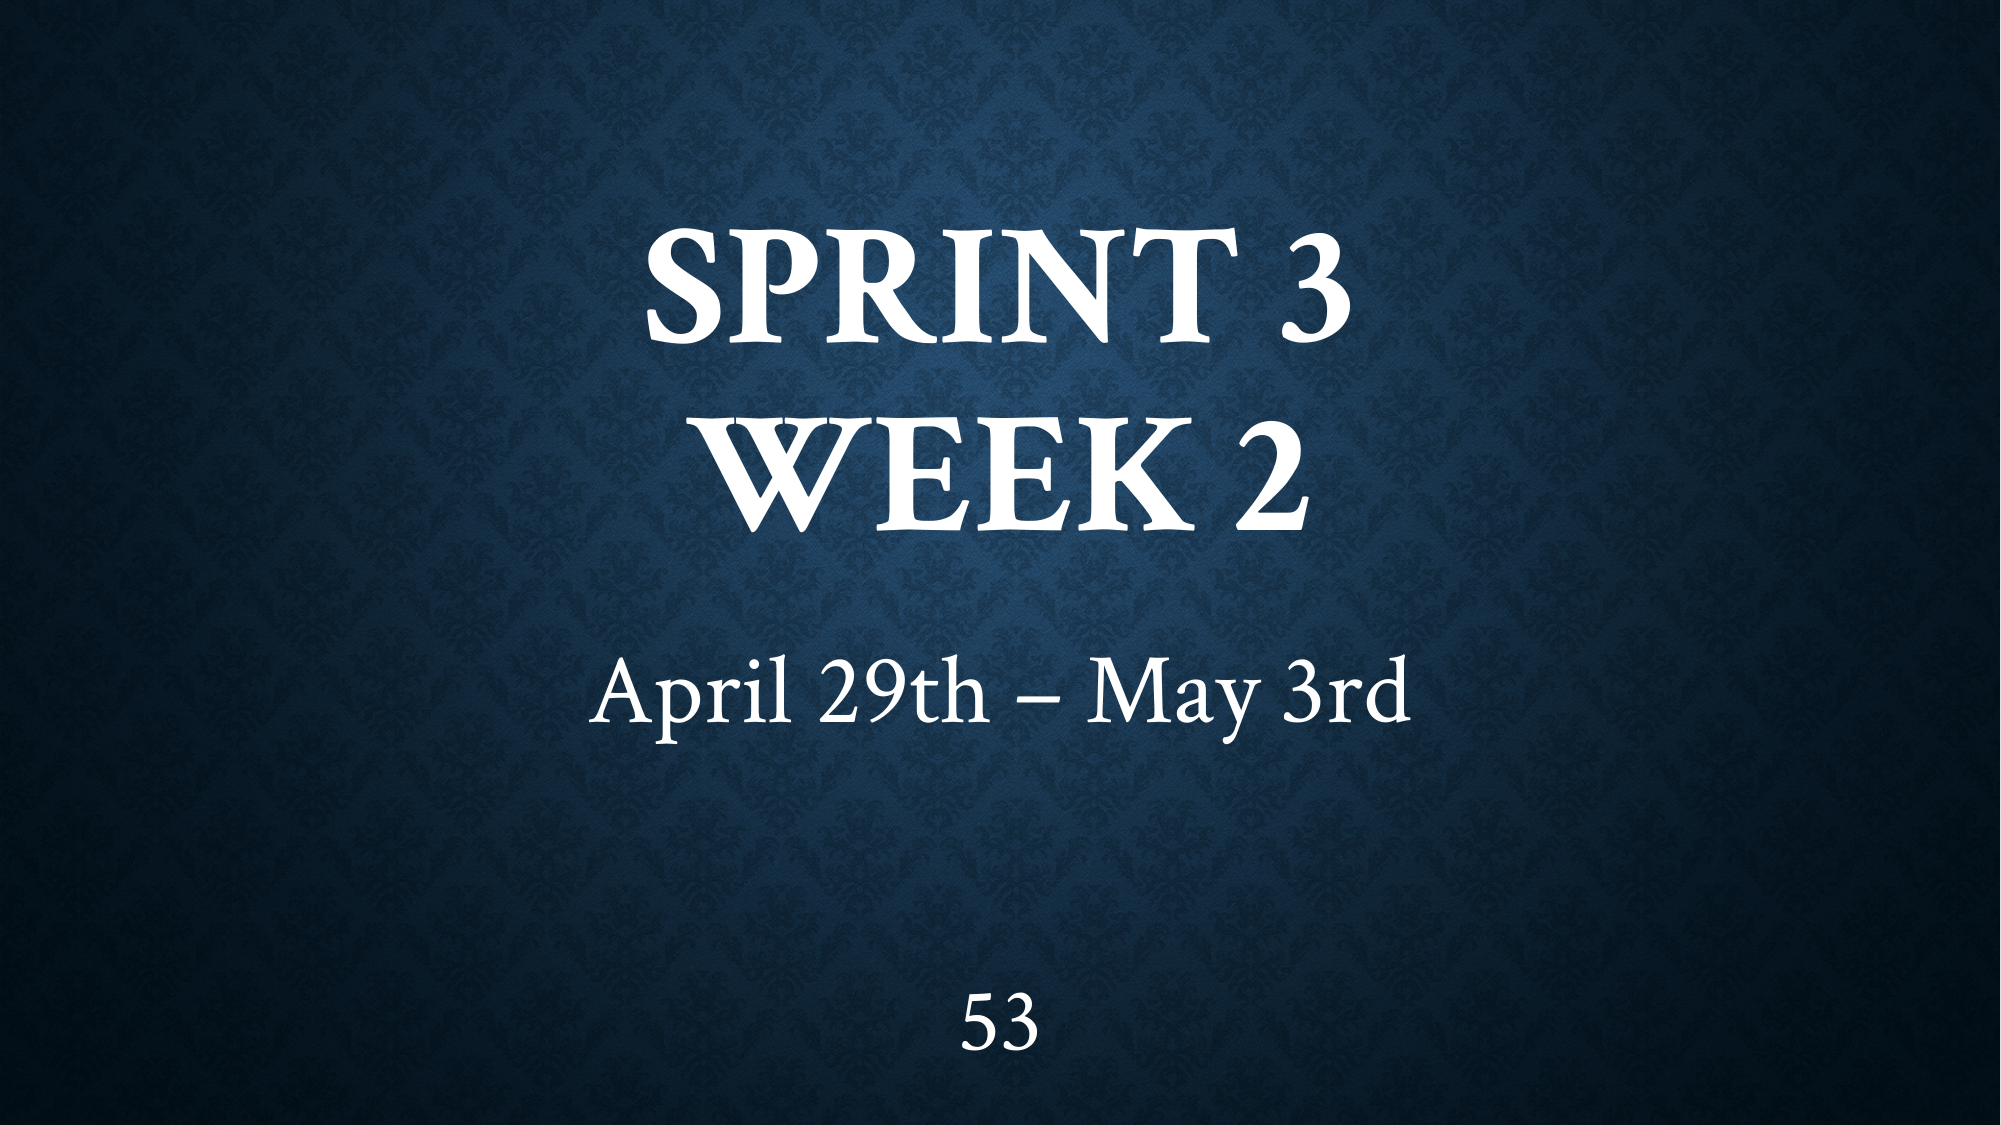

# SPRINT 3 WEEK 2
April 29th – May 3rd
53